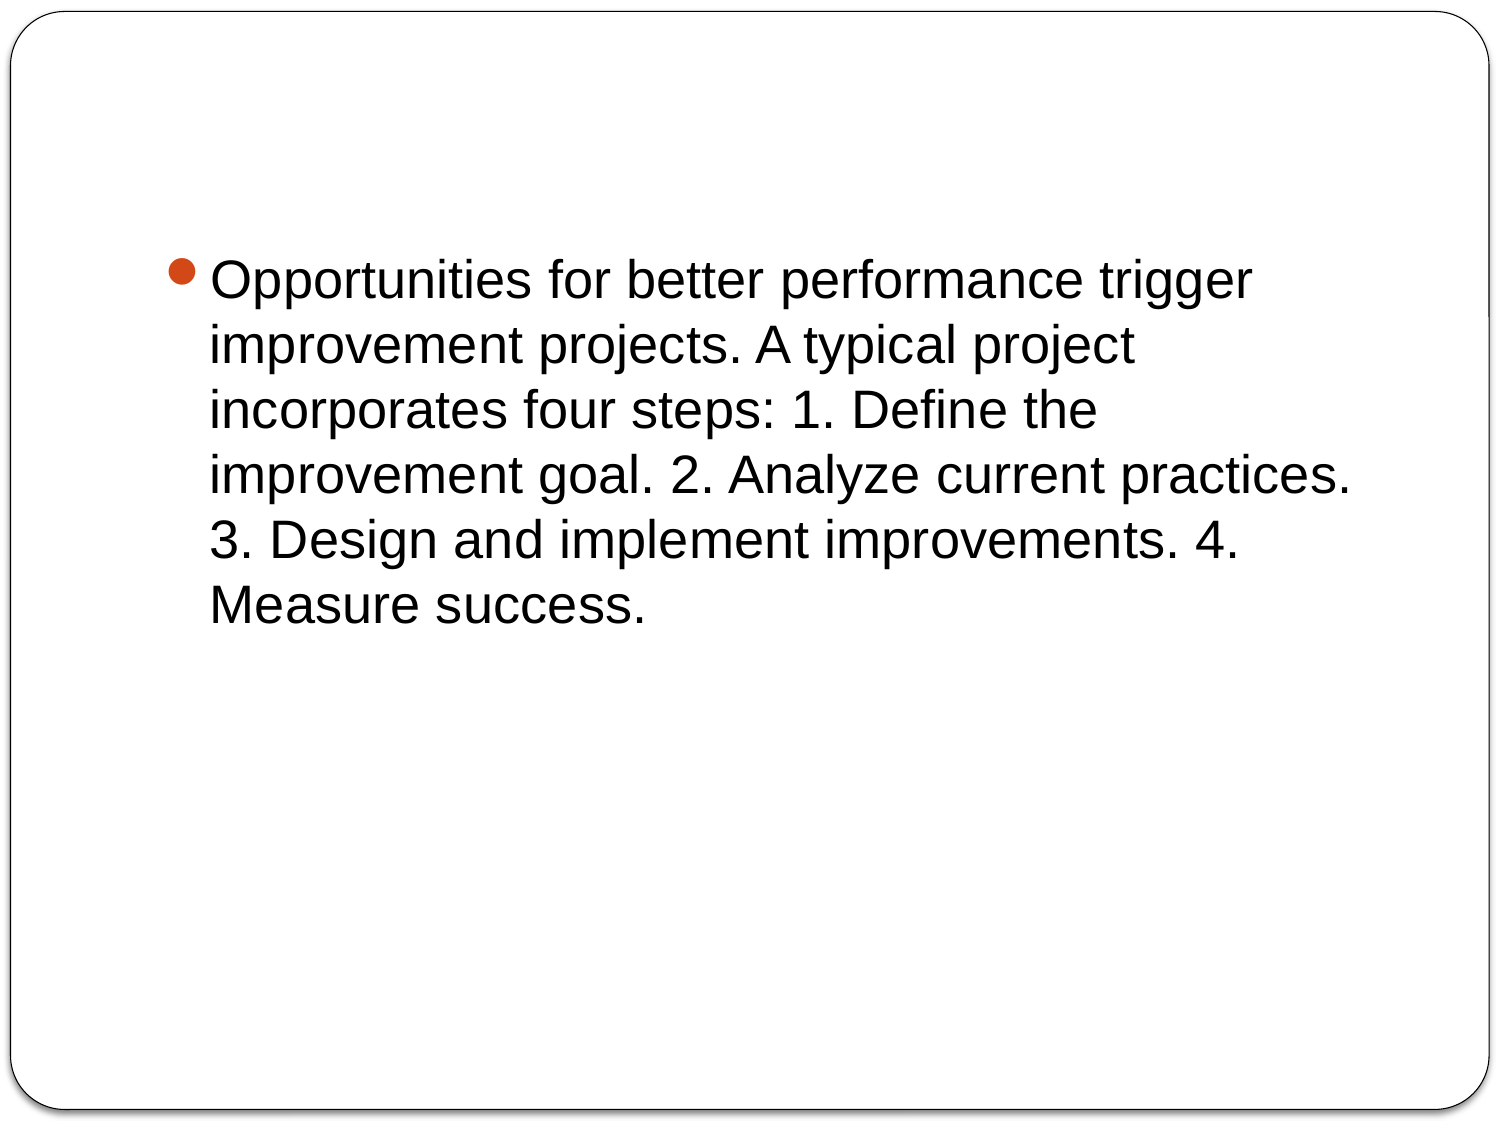

#
Opportunities for better performance trigger improvement projects. A typical project incorporates four steps: 1. Define the improvement goal. 2. Analyze current practices. 3. Design and implement improvements. 4. Measure success.